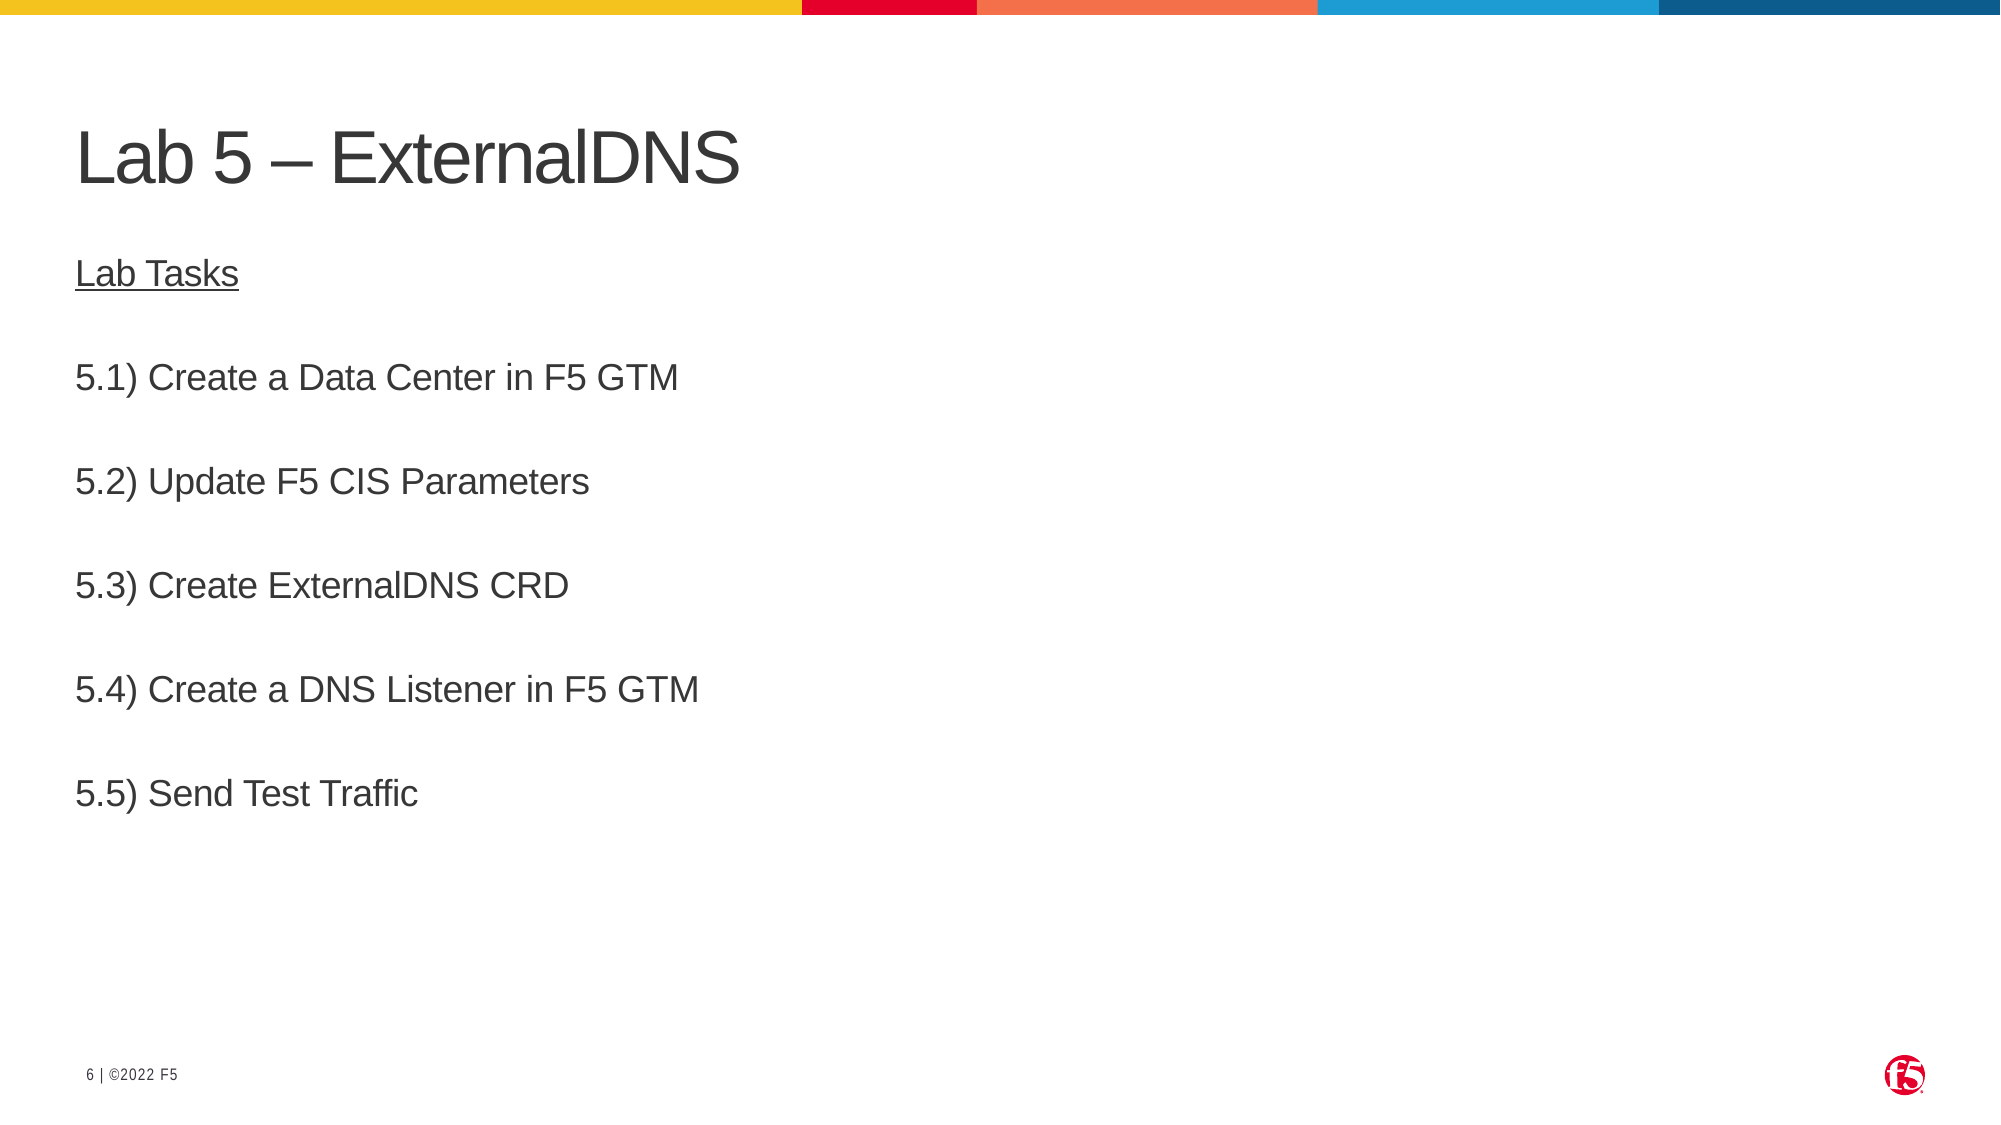

# Lab 5 – ExternalDNS
Lab Tasks
5.1) Create a Data Center in F5 GTM
5.2) Update F5 CIS Parameters
5.3) Create ExternalDNS CRD
5.4) Create a DNS Listener in F5 GTM
5.5) Send Test Traffic